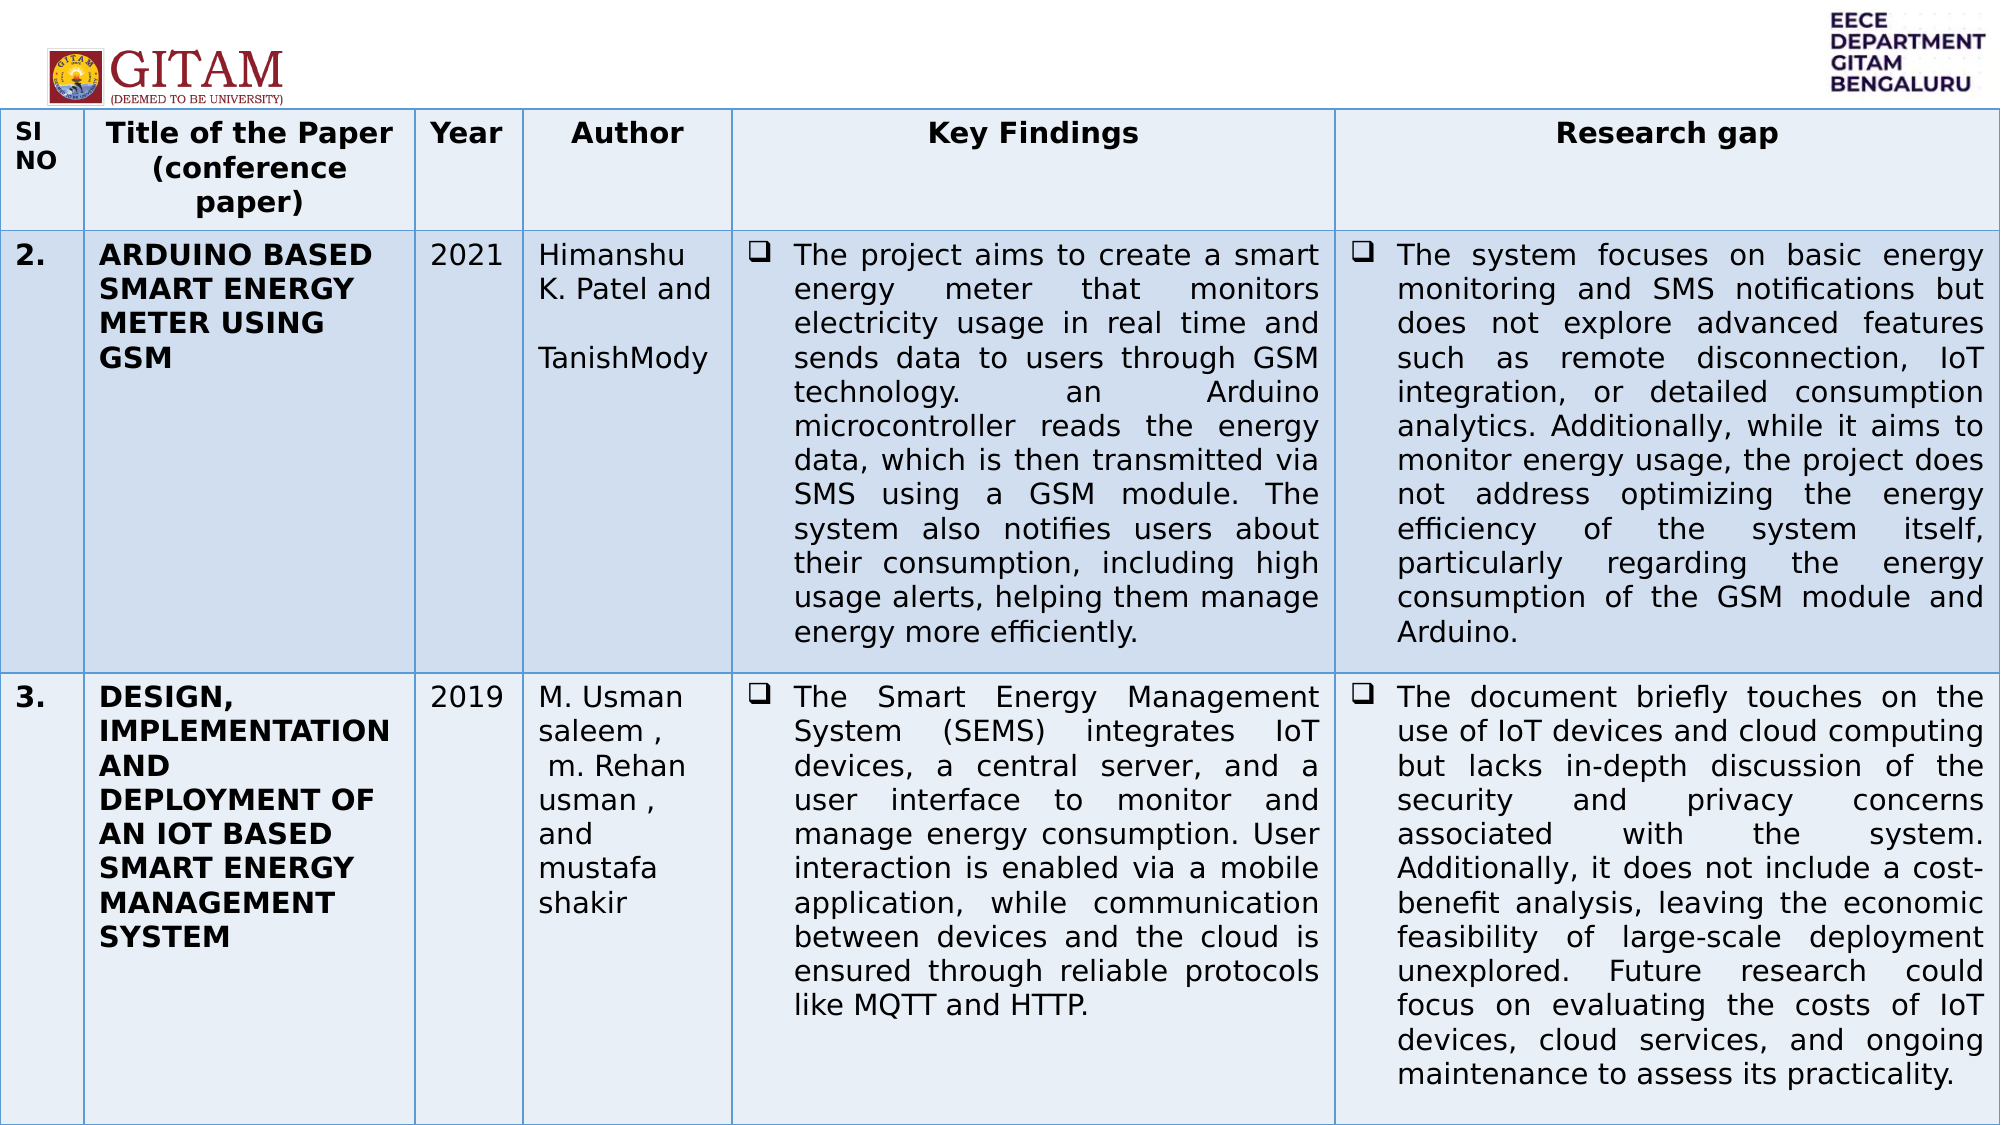

| SI NO | Title of the Paper (conference paper) | Year | Author | Key Findings | Research gap |
| --- | --- | --- | --- | --- | --- |
| 2. | ARDUINO BASED SMART ENERGY METER USING GSM | 2021 | Himanshu K. Patel and TanishMody | The project aims to create a smart energy meter that monitors electricity usage in real time and sends data to users through GSM technology. an Arduino microcontroller reads the energy data, which is then transmitted via SMS using a GSM module. The system also notifies users about their consumption, including high usage alerts, helping them manage energy more efficiently. | The system focuses on basic energy monitoring and SMS notifications but does not explore advanced features such as remote disconnection, IoT integration, or detailed consumption analytics. Additionally, while it aims to monitor energy usage, the project does not address optimizing the energy efficiency of the system itself, particularly regarding the energy consumption of the GSM module and Arduino. |
| 3. | DESIGN, IMPLEMENTATIONAND DEPLOYMENT OF AN IOT BASED SMART ENERGY MANAGEMENT SYSTEM | 2019 | M. Usman saleem , m. Rehan usman , and mustafa shakir | The Smart Energy Management System (SEMS) integrates IoT devices, a central server, and a user interface to monitor and manage energy consumption. User interaction is enabled via a mobile application, while communication between devices and the cloud is ensured through reliable protocols like MQTT and HTTP. | The document briefly touches on the use of IoT devices and cloud computing but lacks in-depth discussion of the security and privacy concerns associated with the system. Additionally, it does not include a cost-benefit analysis, leaving the economic feasibility of large-scale deployment unexplored. Future research could focus on evaluating the costs of IoT devices, cloud services, and ongoing maintenance to assess its practicality. |
7